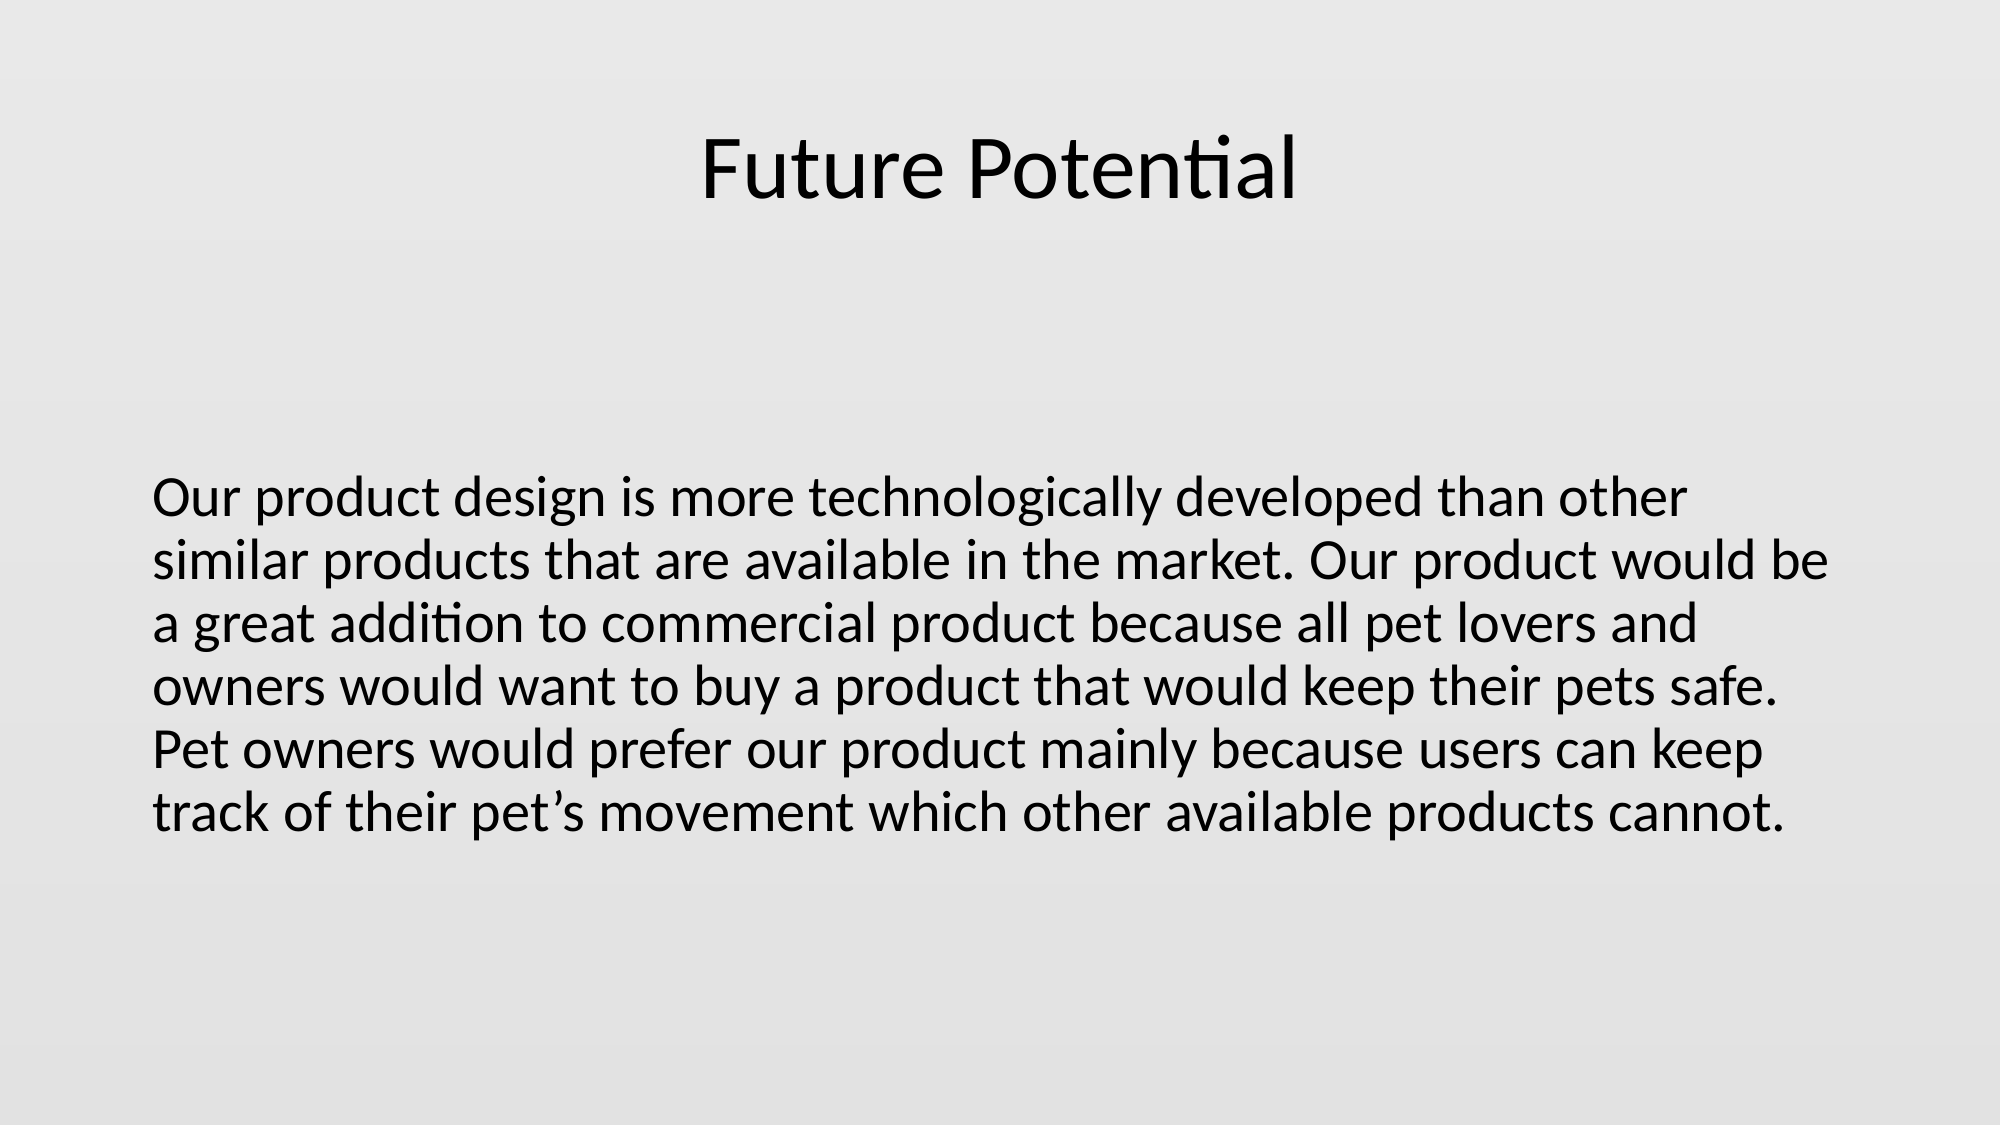

# Future Potential
Our product design is more technologically developed than other similar products that are available in the market. Our product would be a great addition to commercial product because all pet lovers and owners would want to buy a product that would keep their pets safe. Pet owners would prefer our product mainly because users can keep track of their pet’s movement which other available products cannot.